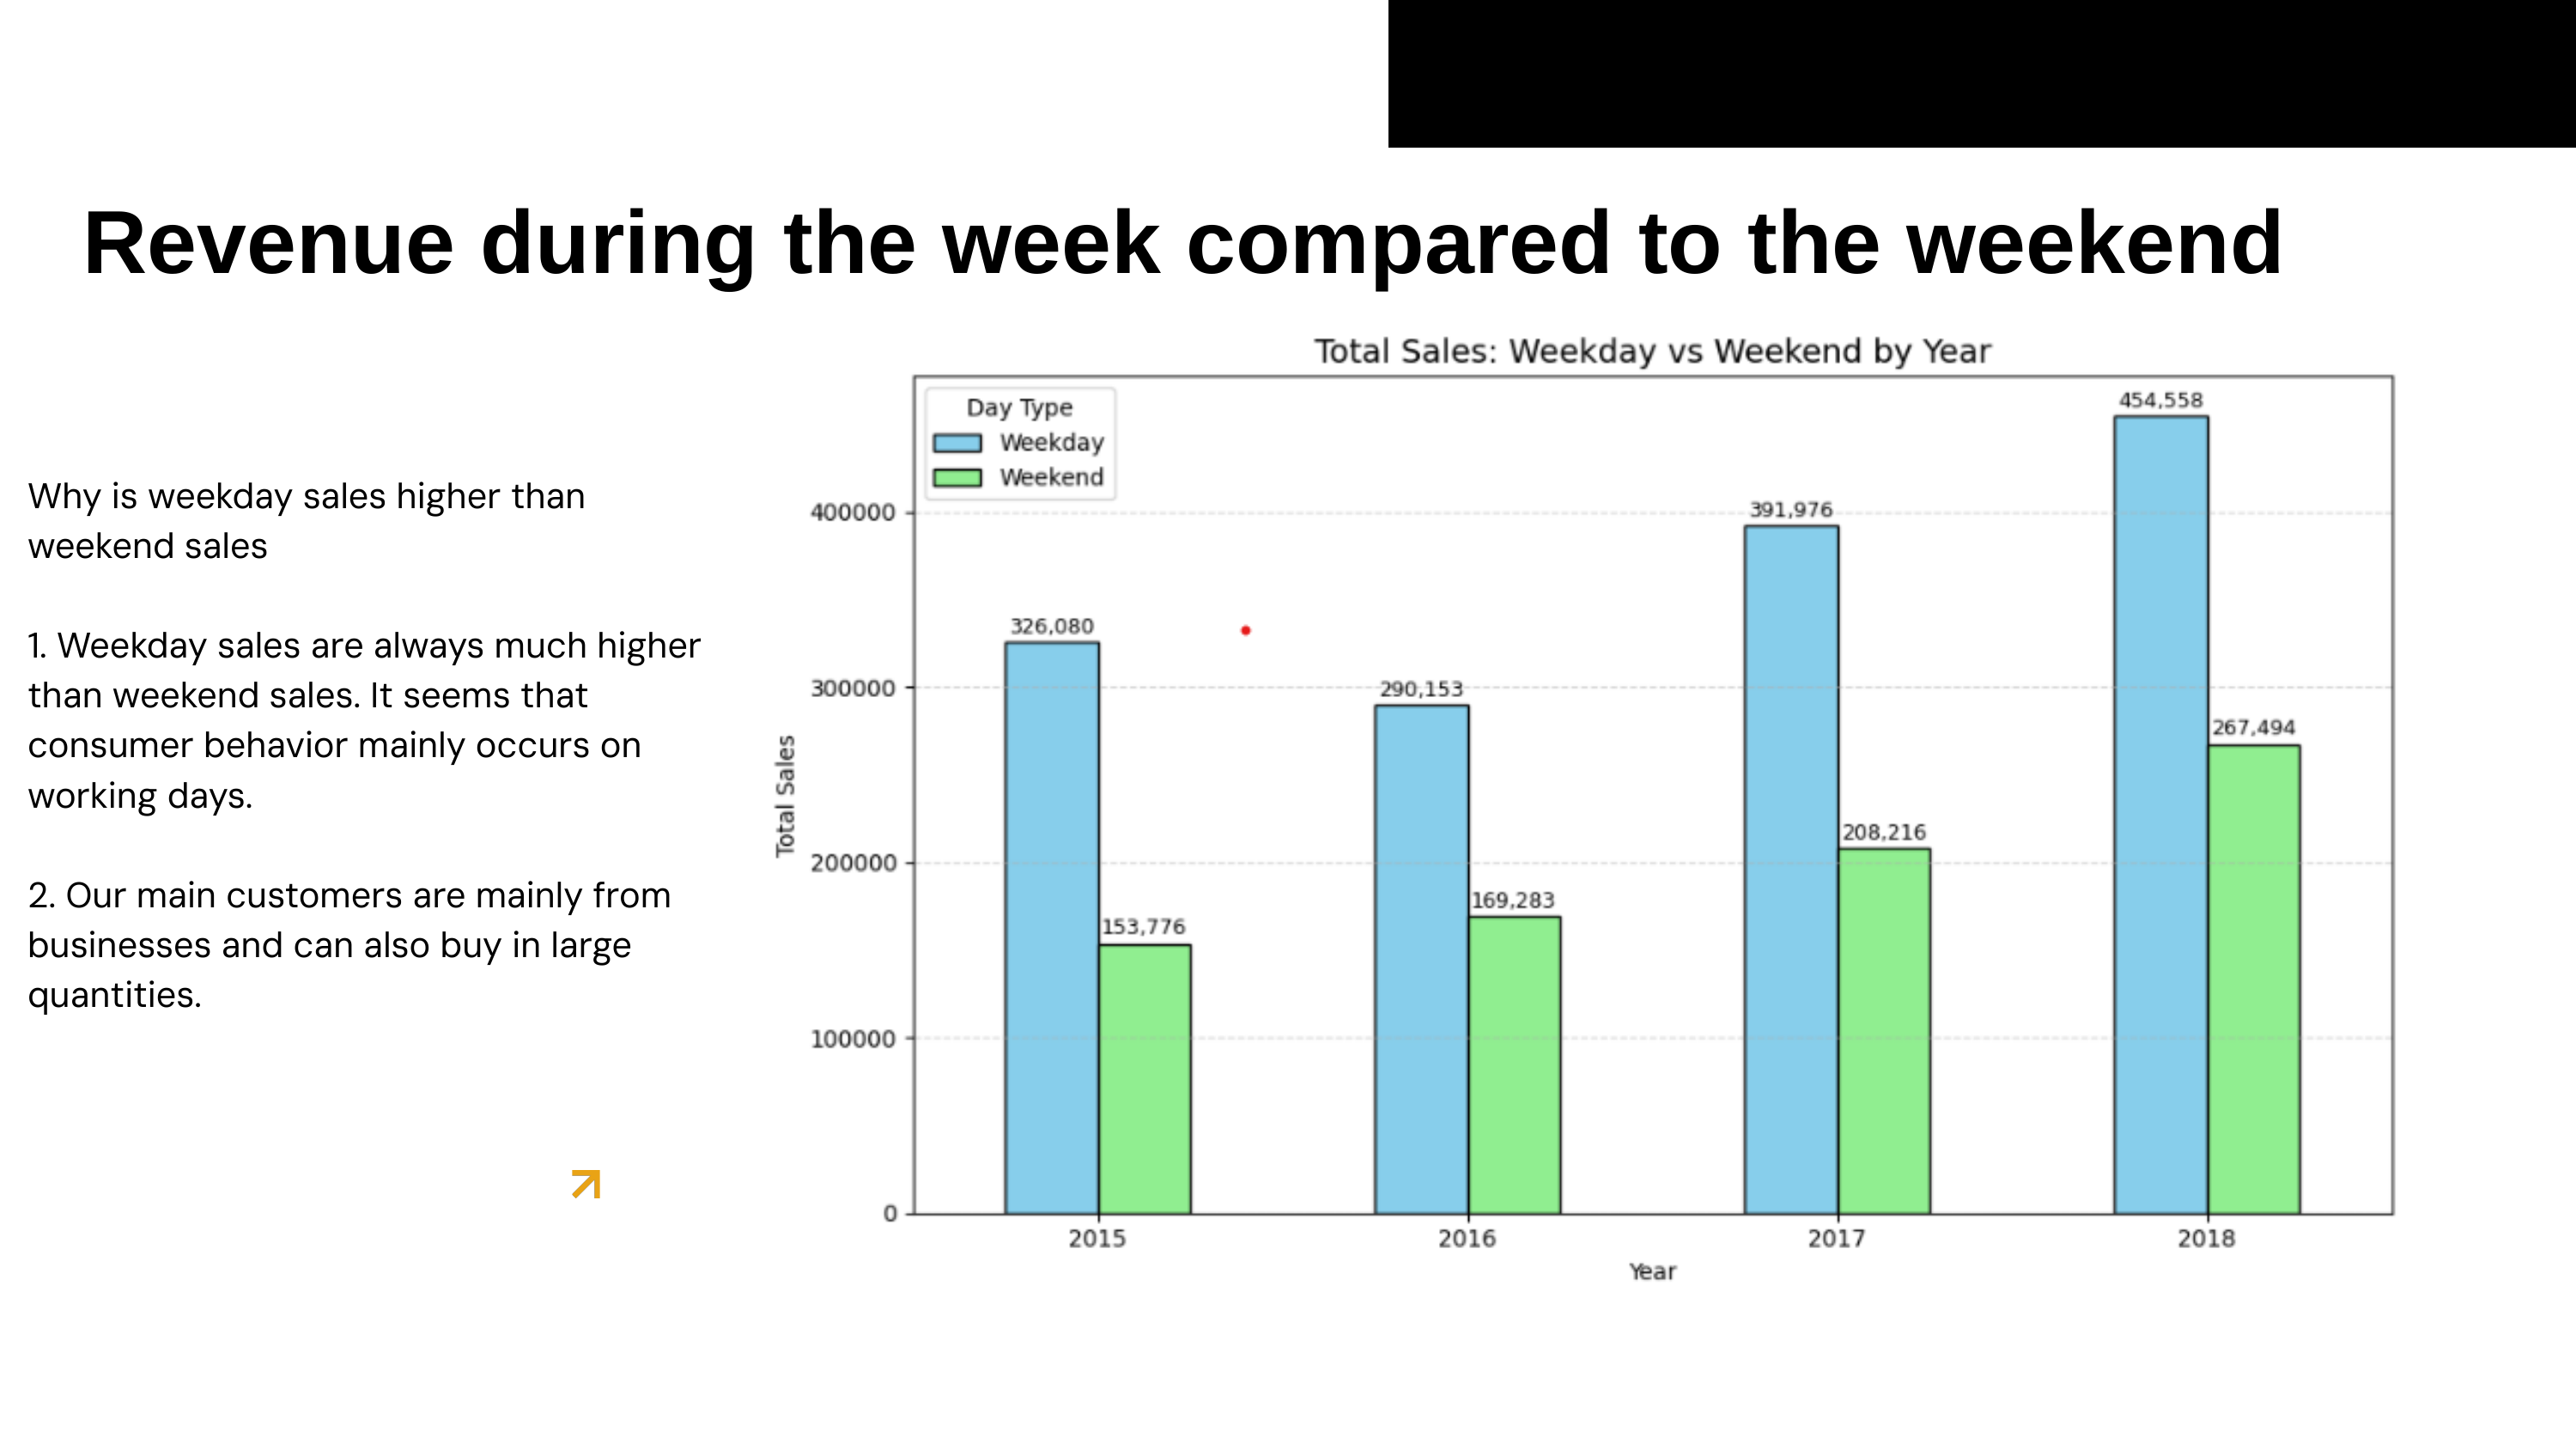

Revenue during the week compared to the weekend

Why is weekday sales higher than weekend sales

1. Weekday sales are always much higher than weekend sales. It seems that consumer behavior mainly occurs on working days.

2. Our main customers are mainly from businesses and can also buy in large quantities.